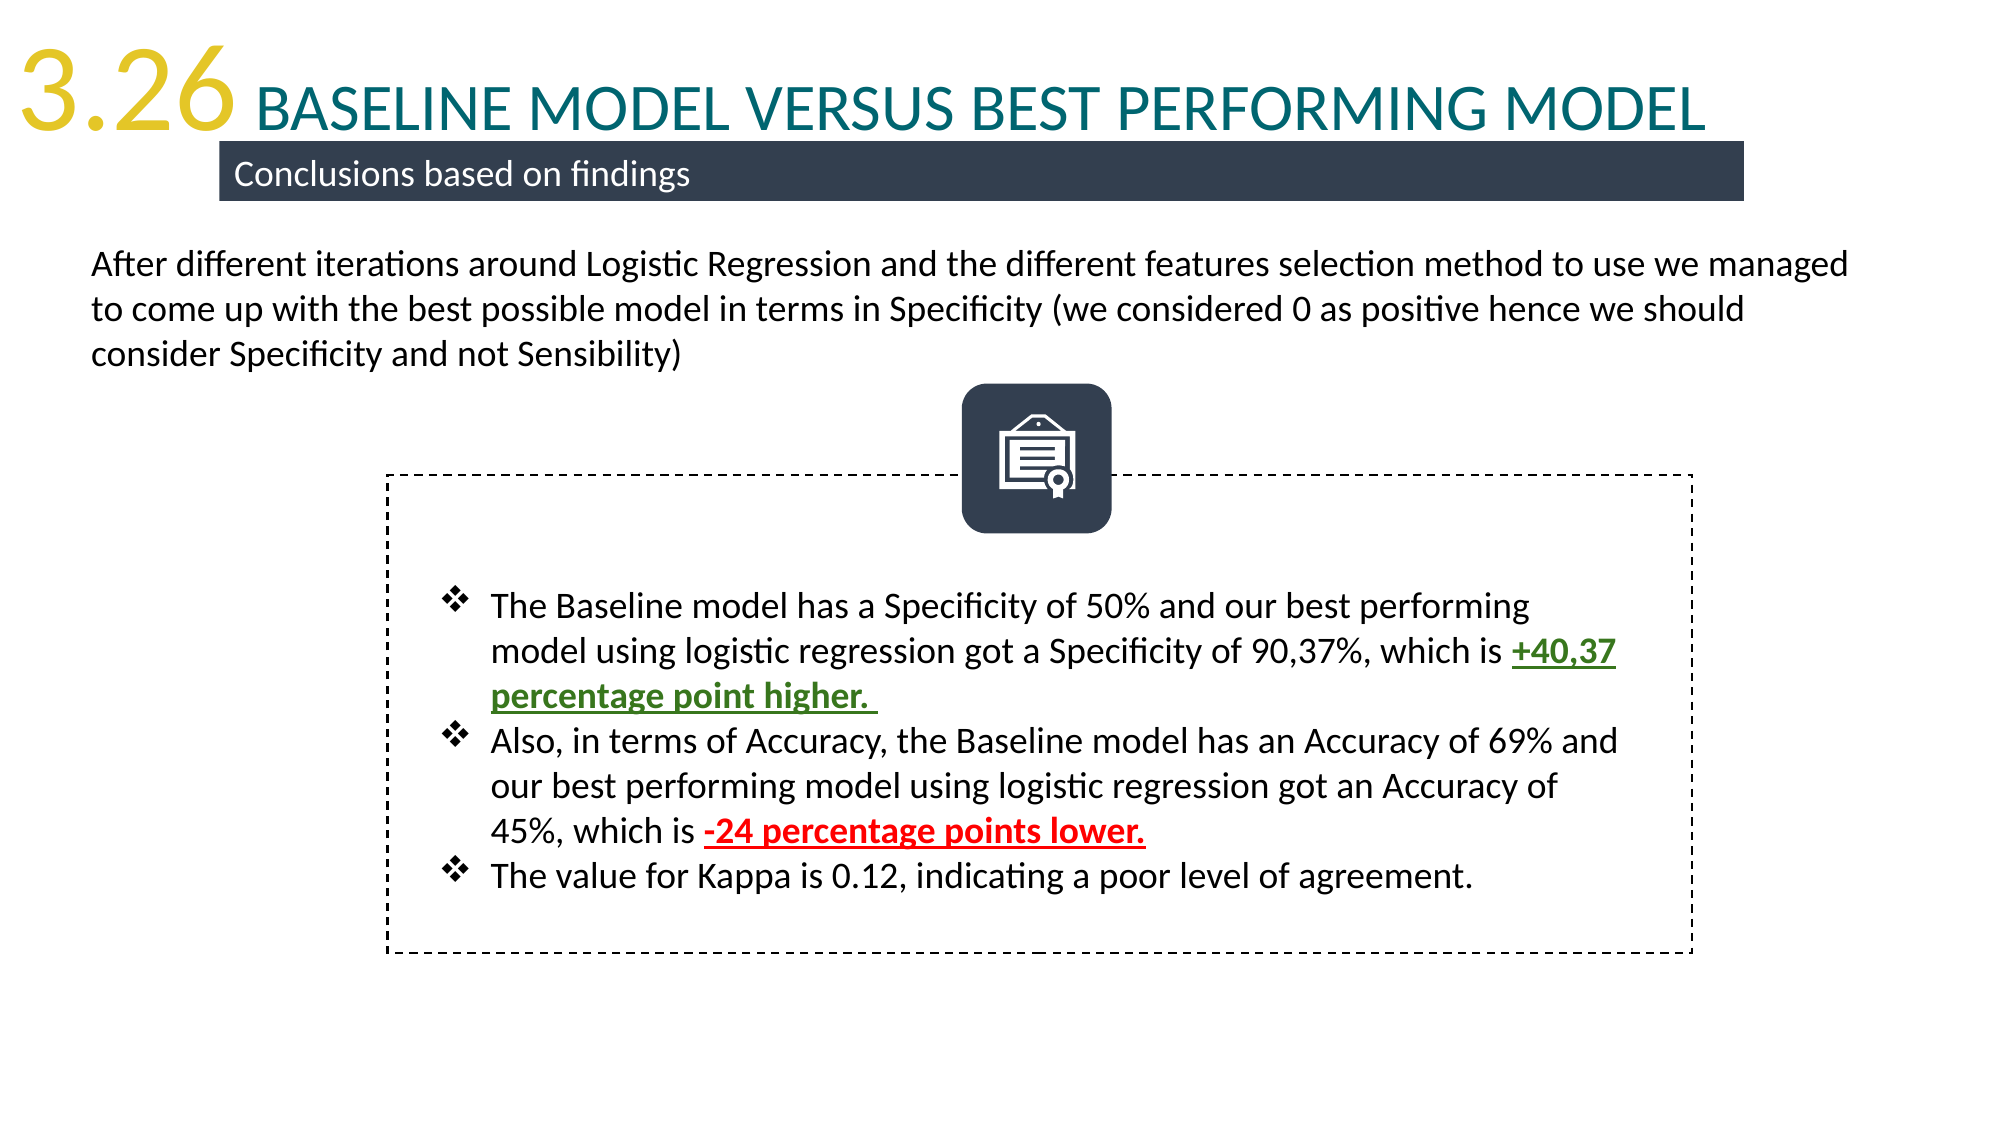

3.26 BASELINE MODEL VERSUS BEST PERFORMING MODEL
Conclusions based on findings
After different iterations around Logistic Regression and the different features selection method to use we managed to come up with the best possible model in terms in Specificity (we considered 0 as positive hence we should consider Specificity and not Sensibility)

The Baseline model has a Specificity of 50% and our best performing model using logistic regression got a Specificity of 90,37%, which is +40,37 percentage point higher.
Also, in terms of Accuracy, the Baseline model has an Accuracy of 69% and our best performing model using logistic regression got an Accuracy of 45%, which is -24 percentage points lower.
The value for Kappa is 0.12, indicating a poor level of agreement.